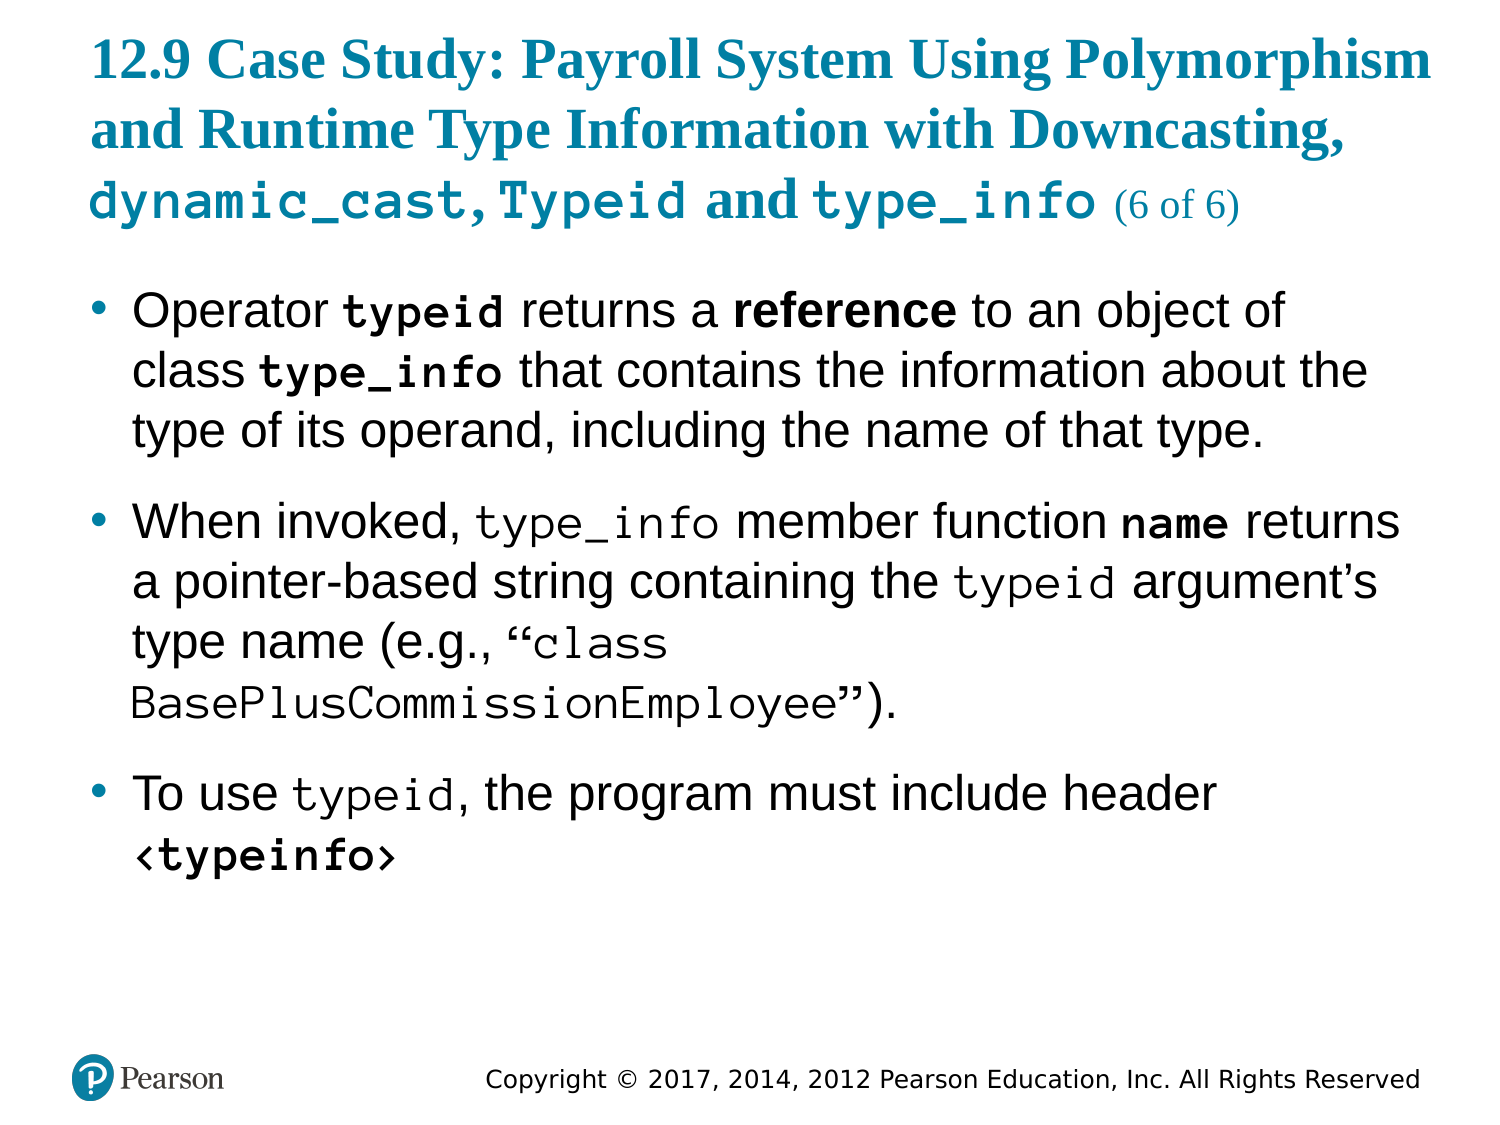

# 12.9 Case Study: Payroll System Using Polymorphism and Runtime Type Information with Downcasting, dynamic_cast, Typeid and type_info (6 of 6)
Operator typeid returns a reference to an object of class type_info that contains the information about the type of its operand, including the name of that type.
When invoked, type_info member function name returns a pointer-based string containing the typeid argument’s type name (e.g., “class BasePlusCommissionEmployee”).
To use typeid, the program must include header <typeinfo>